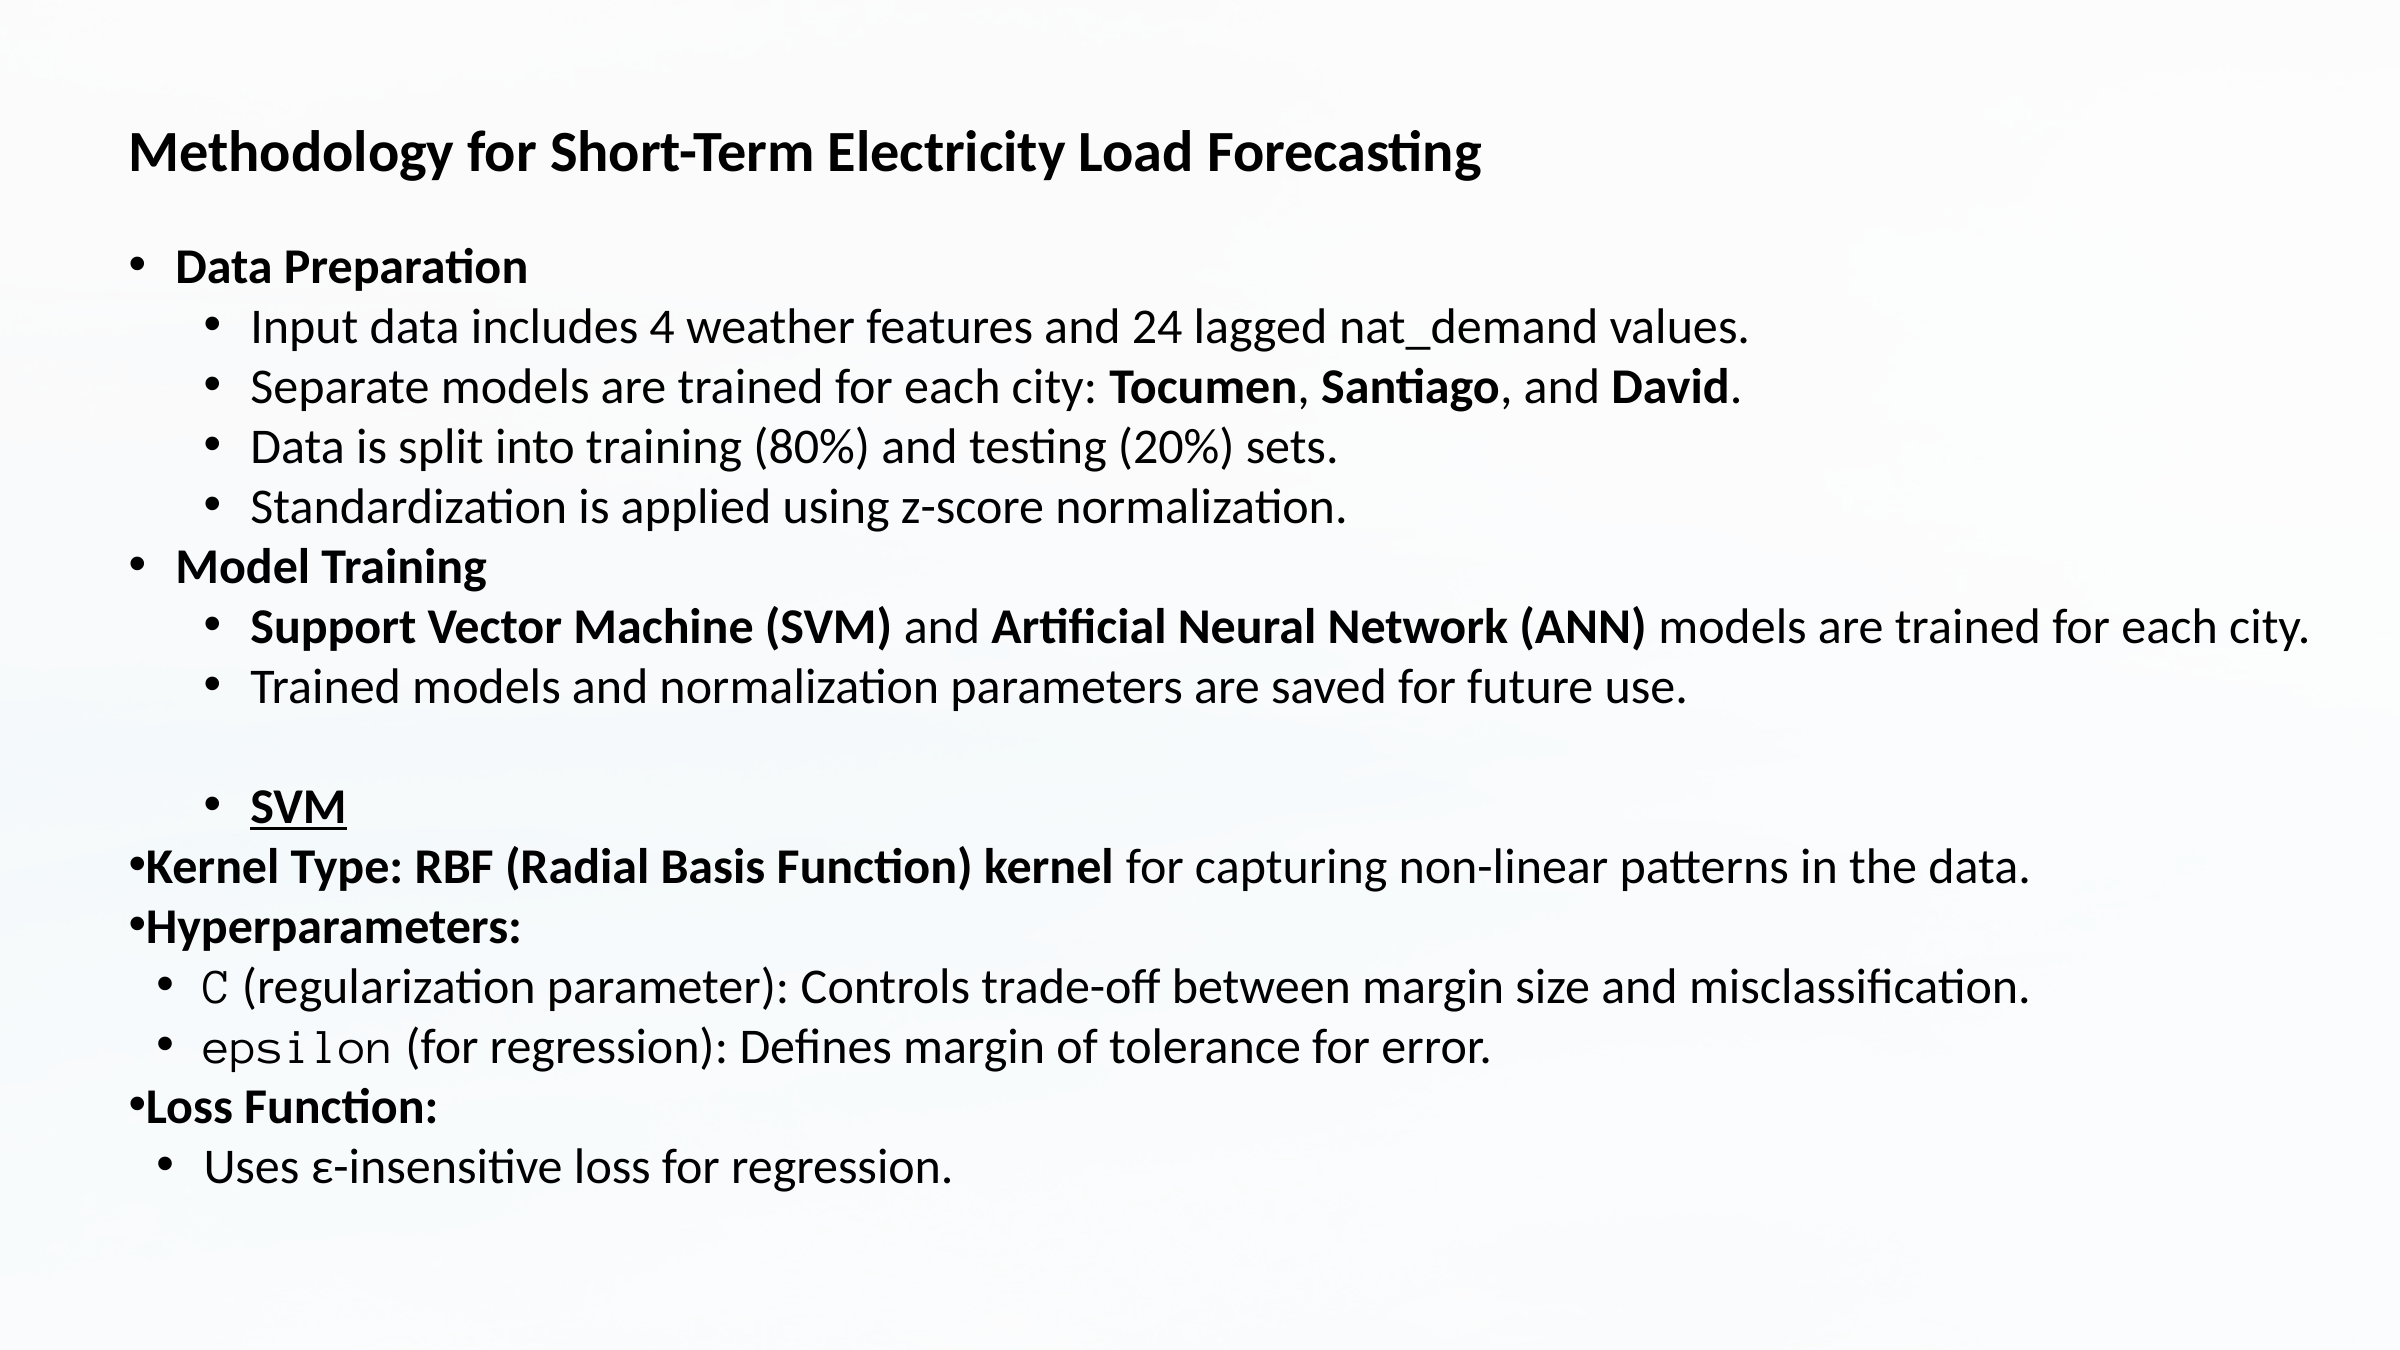

Methodology for Short-Term Electricity Load Forecasting

Data Preparation
Input data includes 4 weather features and 24 lagged nat_demand values.
Separate models are trained for each city: Tocumen, Santiago, and David.
Data is split into training (80%) and testing (20%) sets.
Standardization is applied using z-score normalization.
Model Training
Support Vector Machine (SVM) and Artificial Neural Network (ANN) models are trained for each city.
Trained models and normalization parameters are saved for future use.

SVM
Kernel Type: RBF (Radial Basis Function) kernel for capturing non-linear patterns in the data.
Hyperparameters:
C (regularization parameter): Controls trade-off between margin size and misclassification.
epsilon (for regression): Defines margin of tolerance for error.
Loss Function:
Uses ε-insensitive loss for regression.